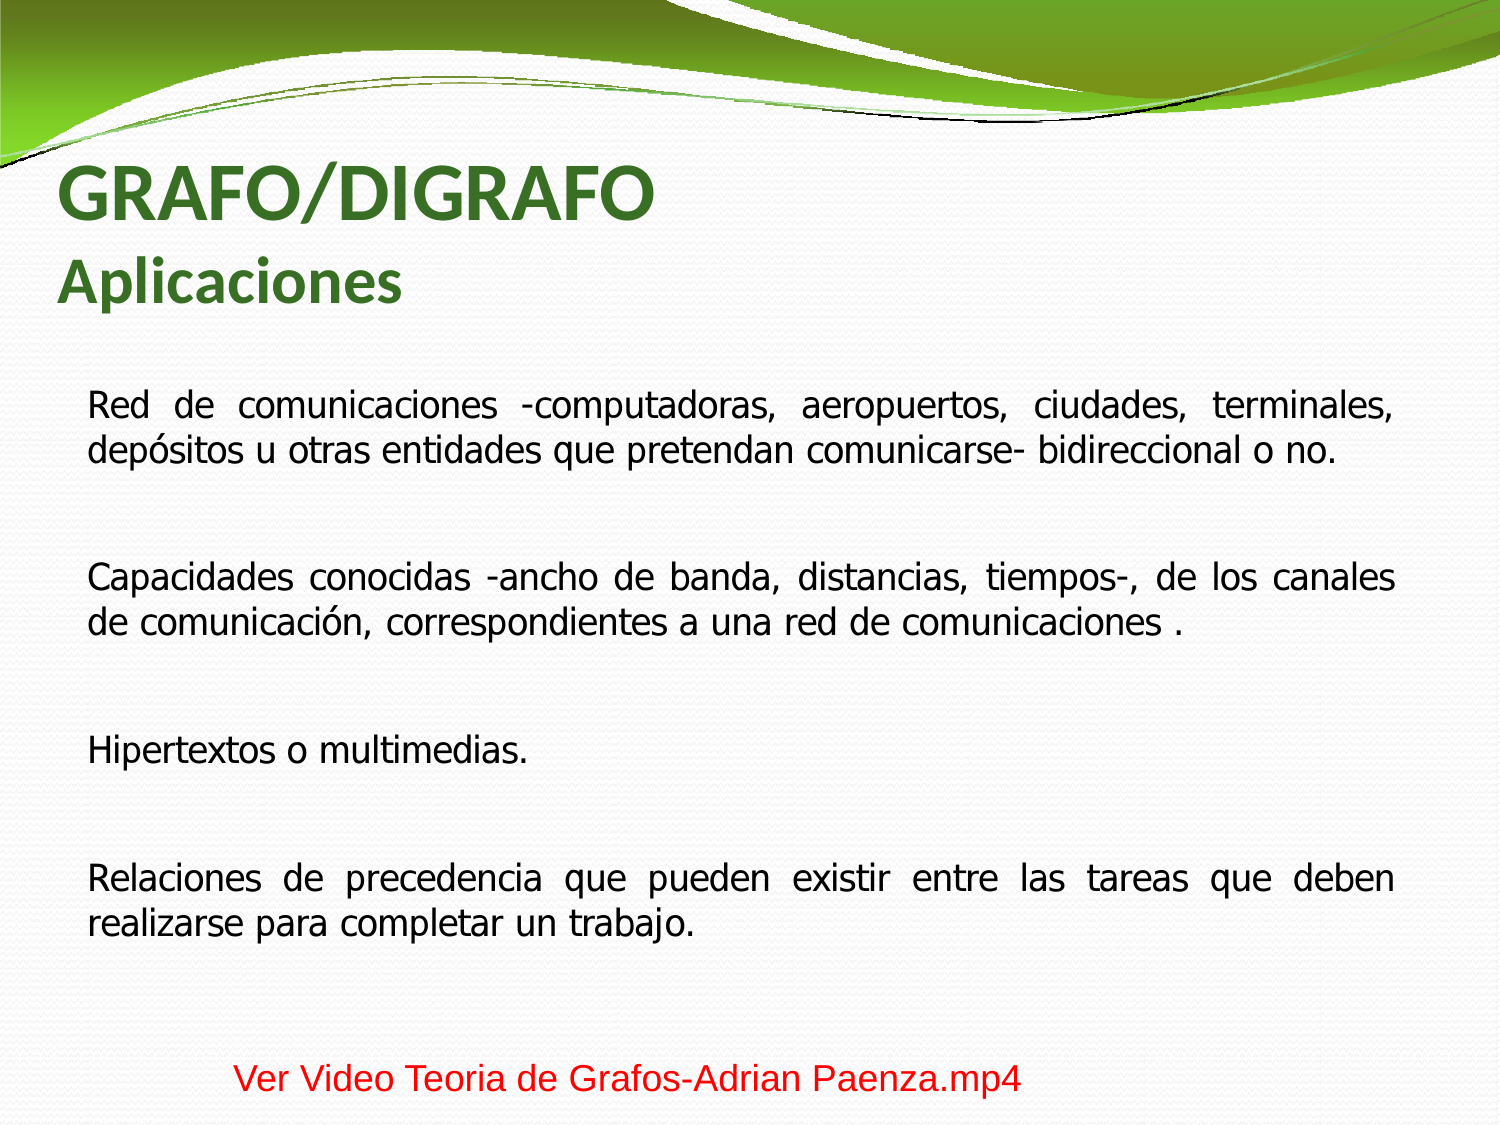

# GRAFO/DIGRAFO Aplicaciones
Red de comunicaciones -computadoras, aeropuertos, ciudades, terminales, depósitos u otras entidades que pretendan comunicarse- bidireccional o no.

Capacidades conocidas -ancho de banda, distancias, tiempos-, de los canales de comunicación, correspondientes a una red de comunicaciones .

Hipertextos o multimedias.

Relaciones de precedencia que pueden existir entre las tareas que deben realizarse para completar un trabajo.
Ver Video Teoria de Grafos-Adrian Paenza.mp4